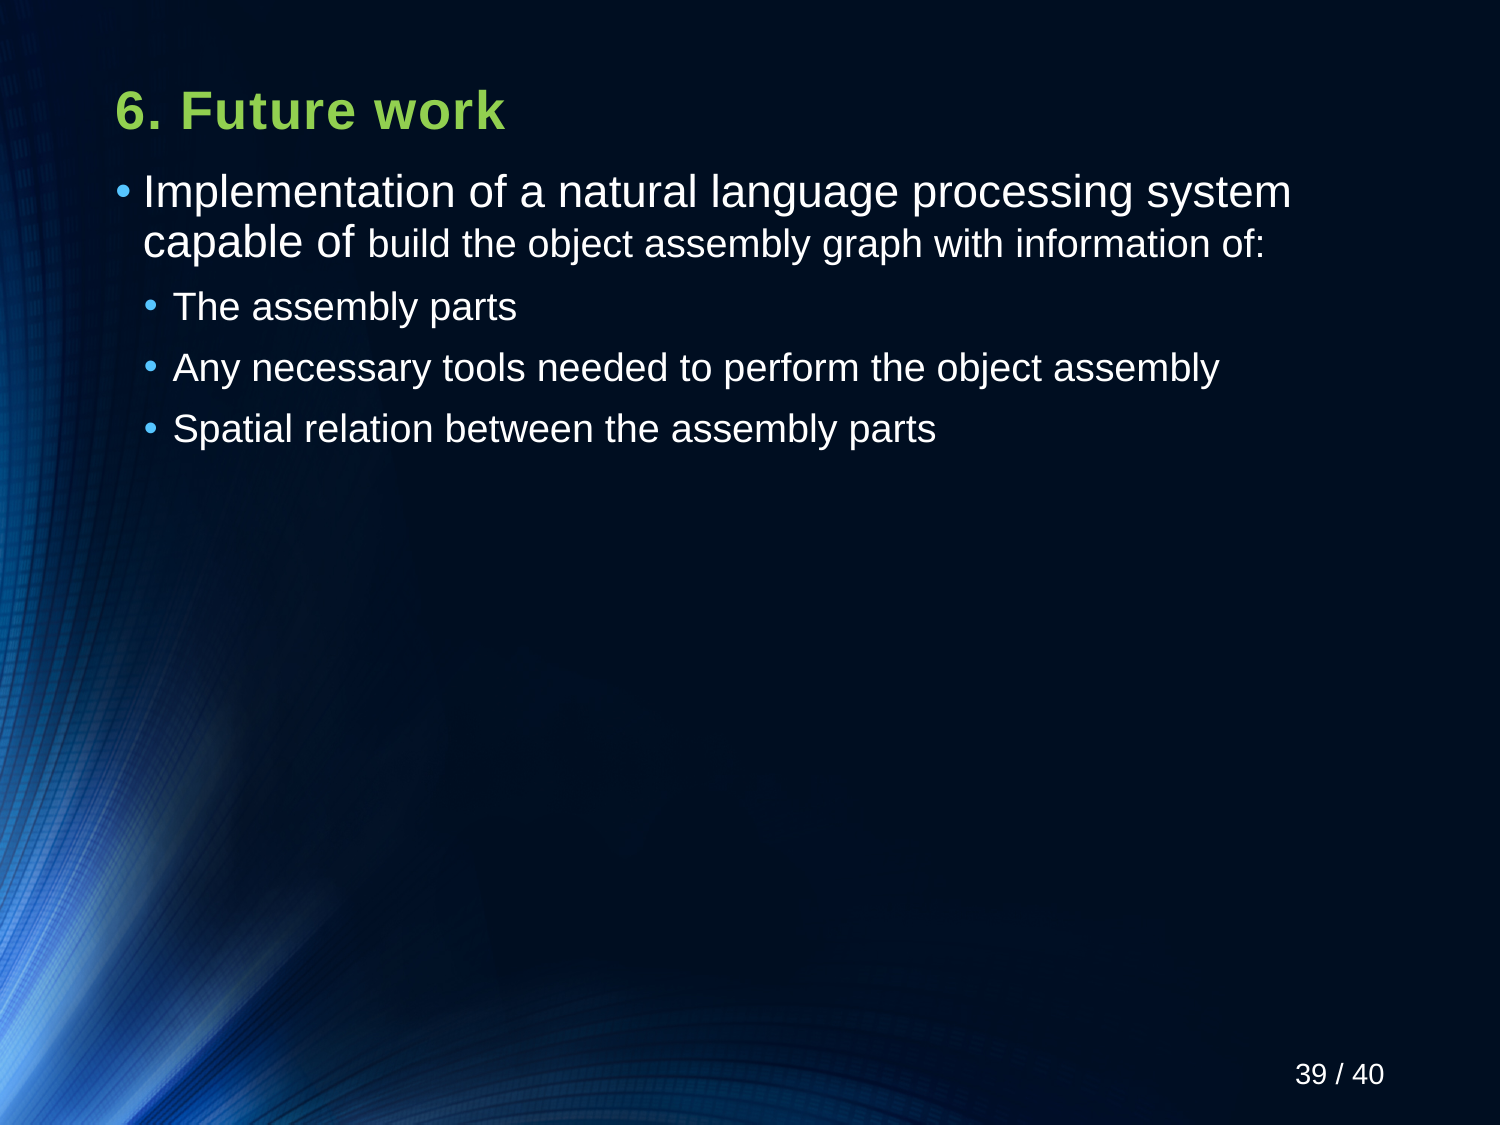

# 6. Future work
Implementation of a natural language processing system capable of build the object assembly graph with information of:
The assembly parts
Any necessary tools needed to perform the object assembly
Spatial relation between the assembly parts

39 / 40